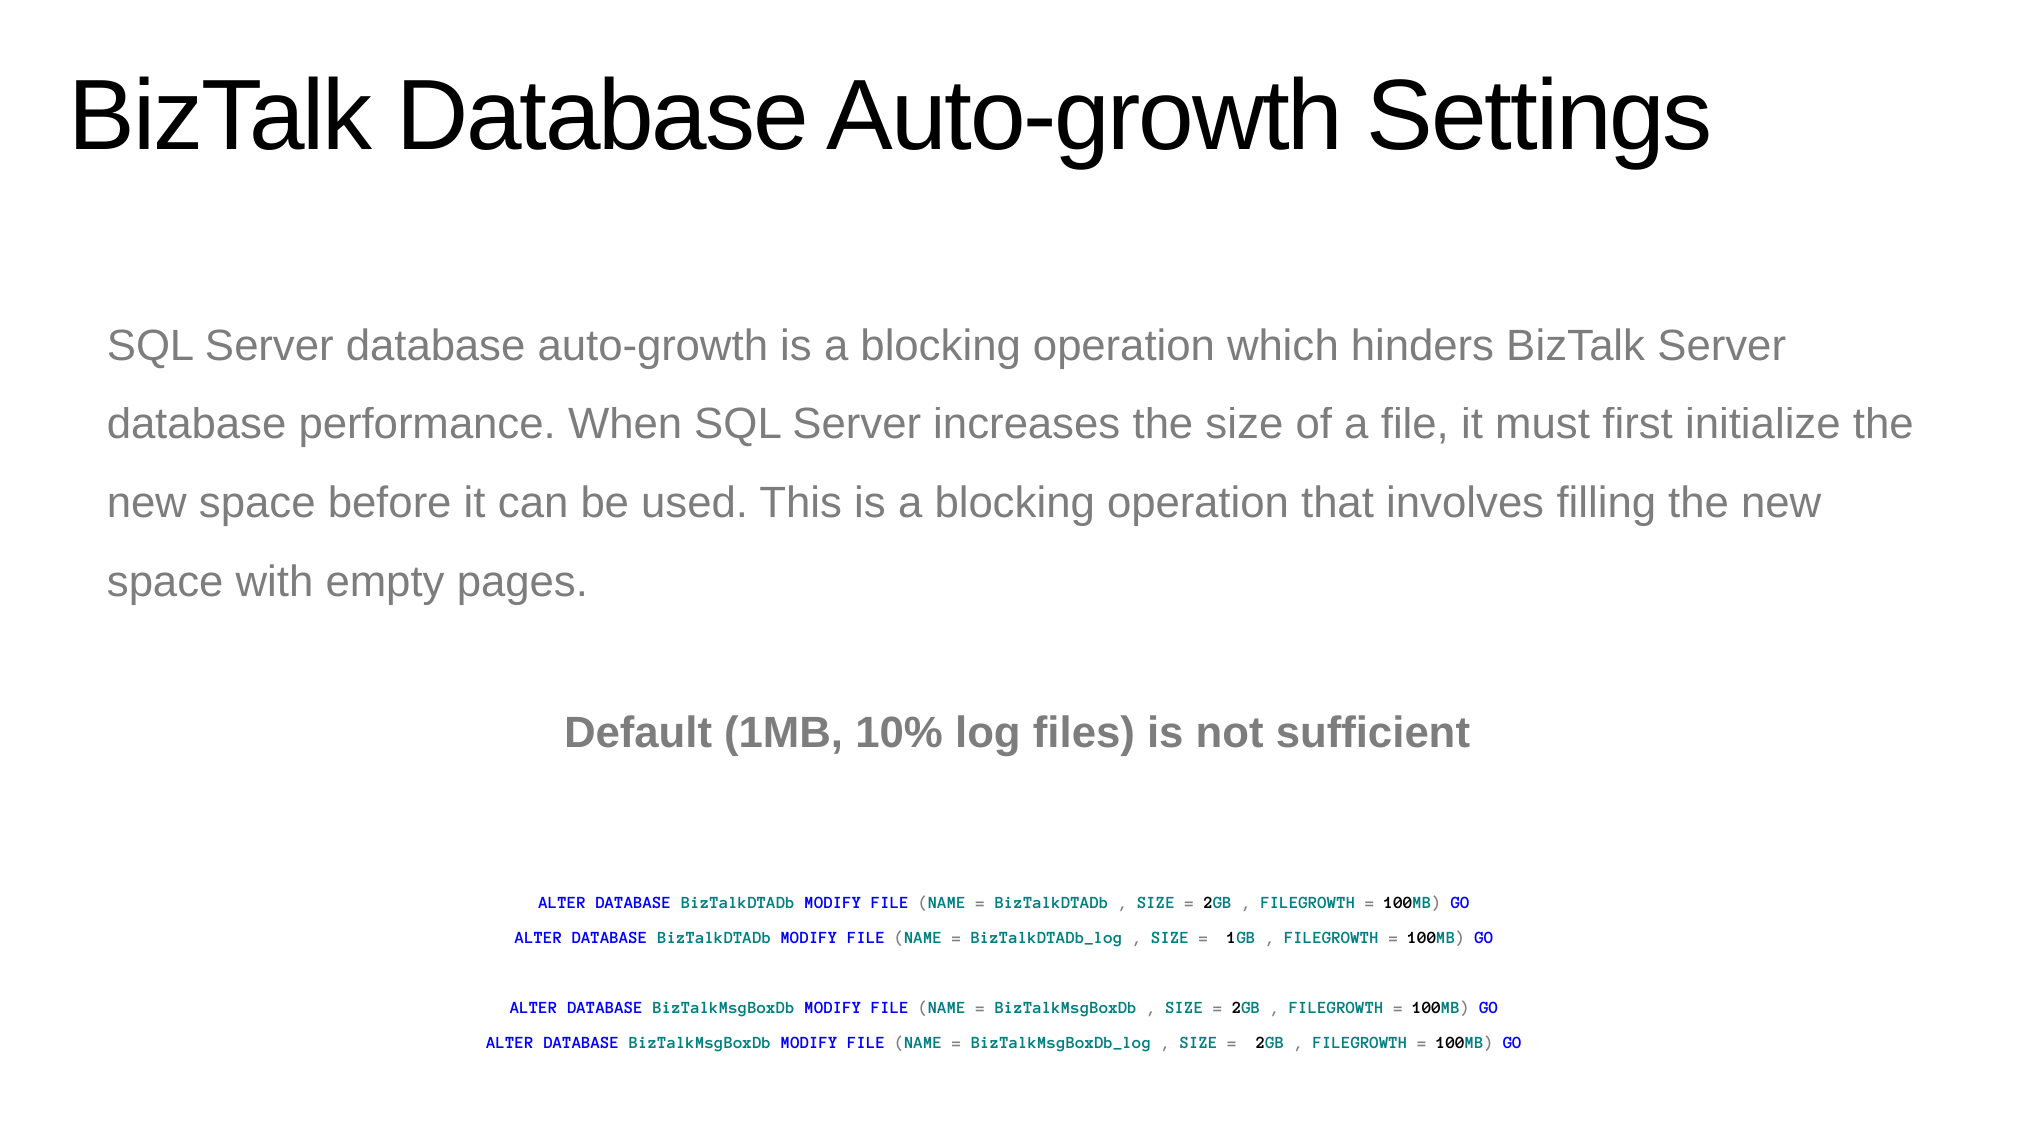

# BizTalk Database Auto-growth Settings
SQL Server database auto-growth is a blocking operation which hinders BizTalk Server database performance. When SQL Server increases the size of a file, it must first initialize the new space before it can be used. This is a blocking operation that involves filling the new space with empty pages.
Default (1MB, 10% log files) is not sufficient
ALTER DATABASE BizTalkDTADb MODIFY FILE (NAME = BizTalkDTADb , SIZE = 2GB , FILEGROWTH = 100MB) GO
ALTER DATABASE BizTalkDTADb MODIFY FILE (NAME = BizTalkDTADb_log , SIZE =  1GB , FILEGROWTH = 100MB) GO

ALTER DATABASE BizTalkMsgBoxDb MODIFY FILE (NAME = BizTalkMsgBoxDb , SIZE = 2GB , FILEGROWTH = 100MB) GO
ALTER DATABASE BizTalkMsgBoxDb MODIFY FILE (NAME = BizTalkMsgBoxDb_log , SIZE =  2GB , FILEGROWTH = 100MB) GO